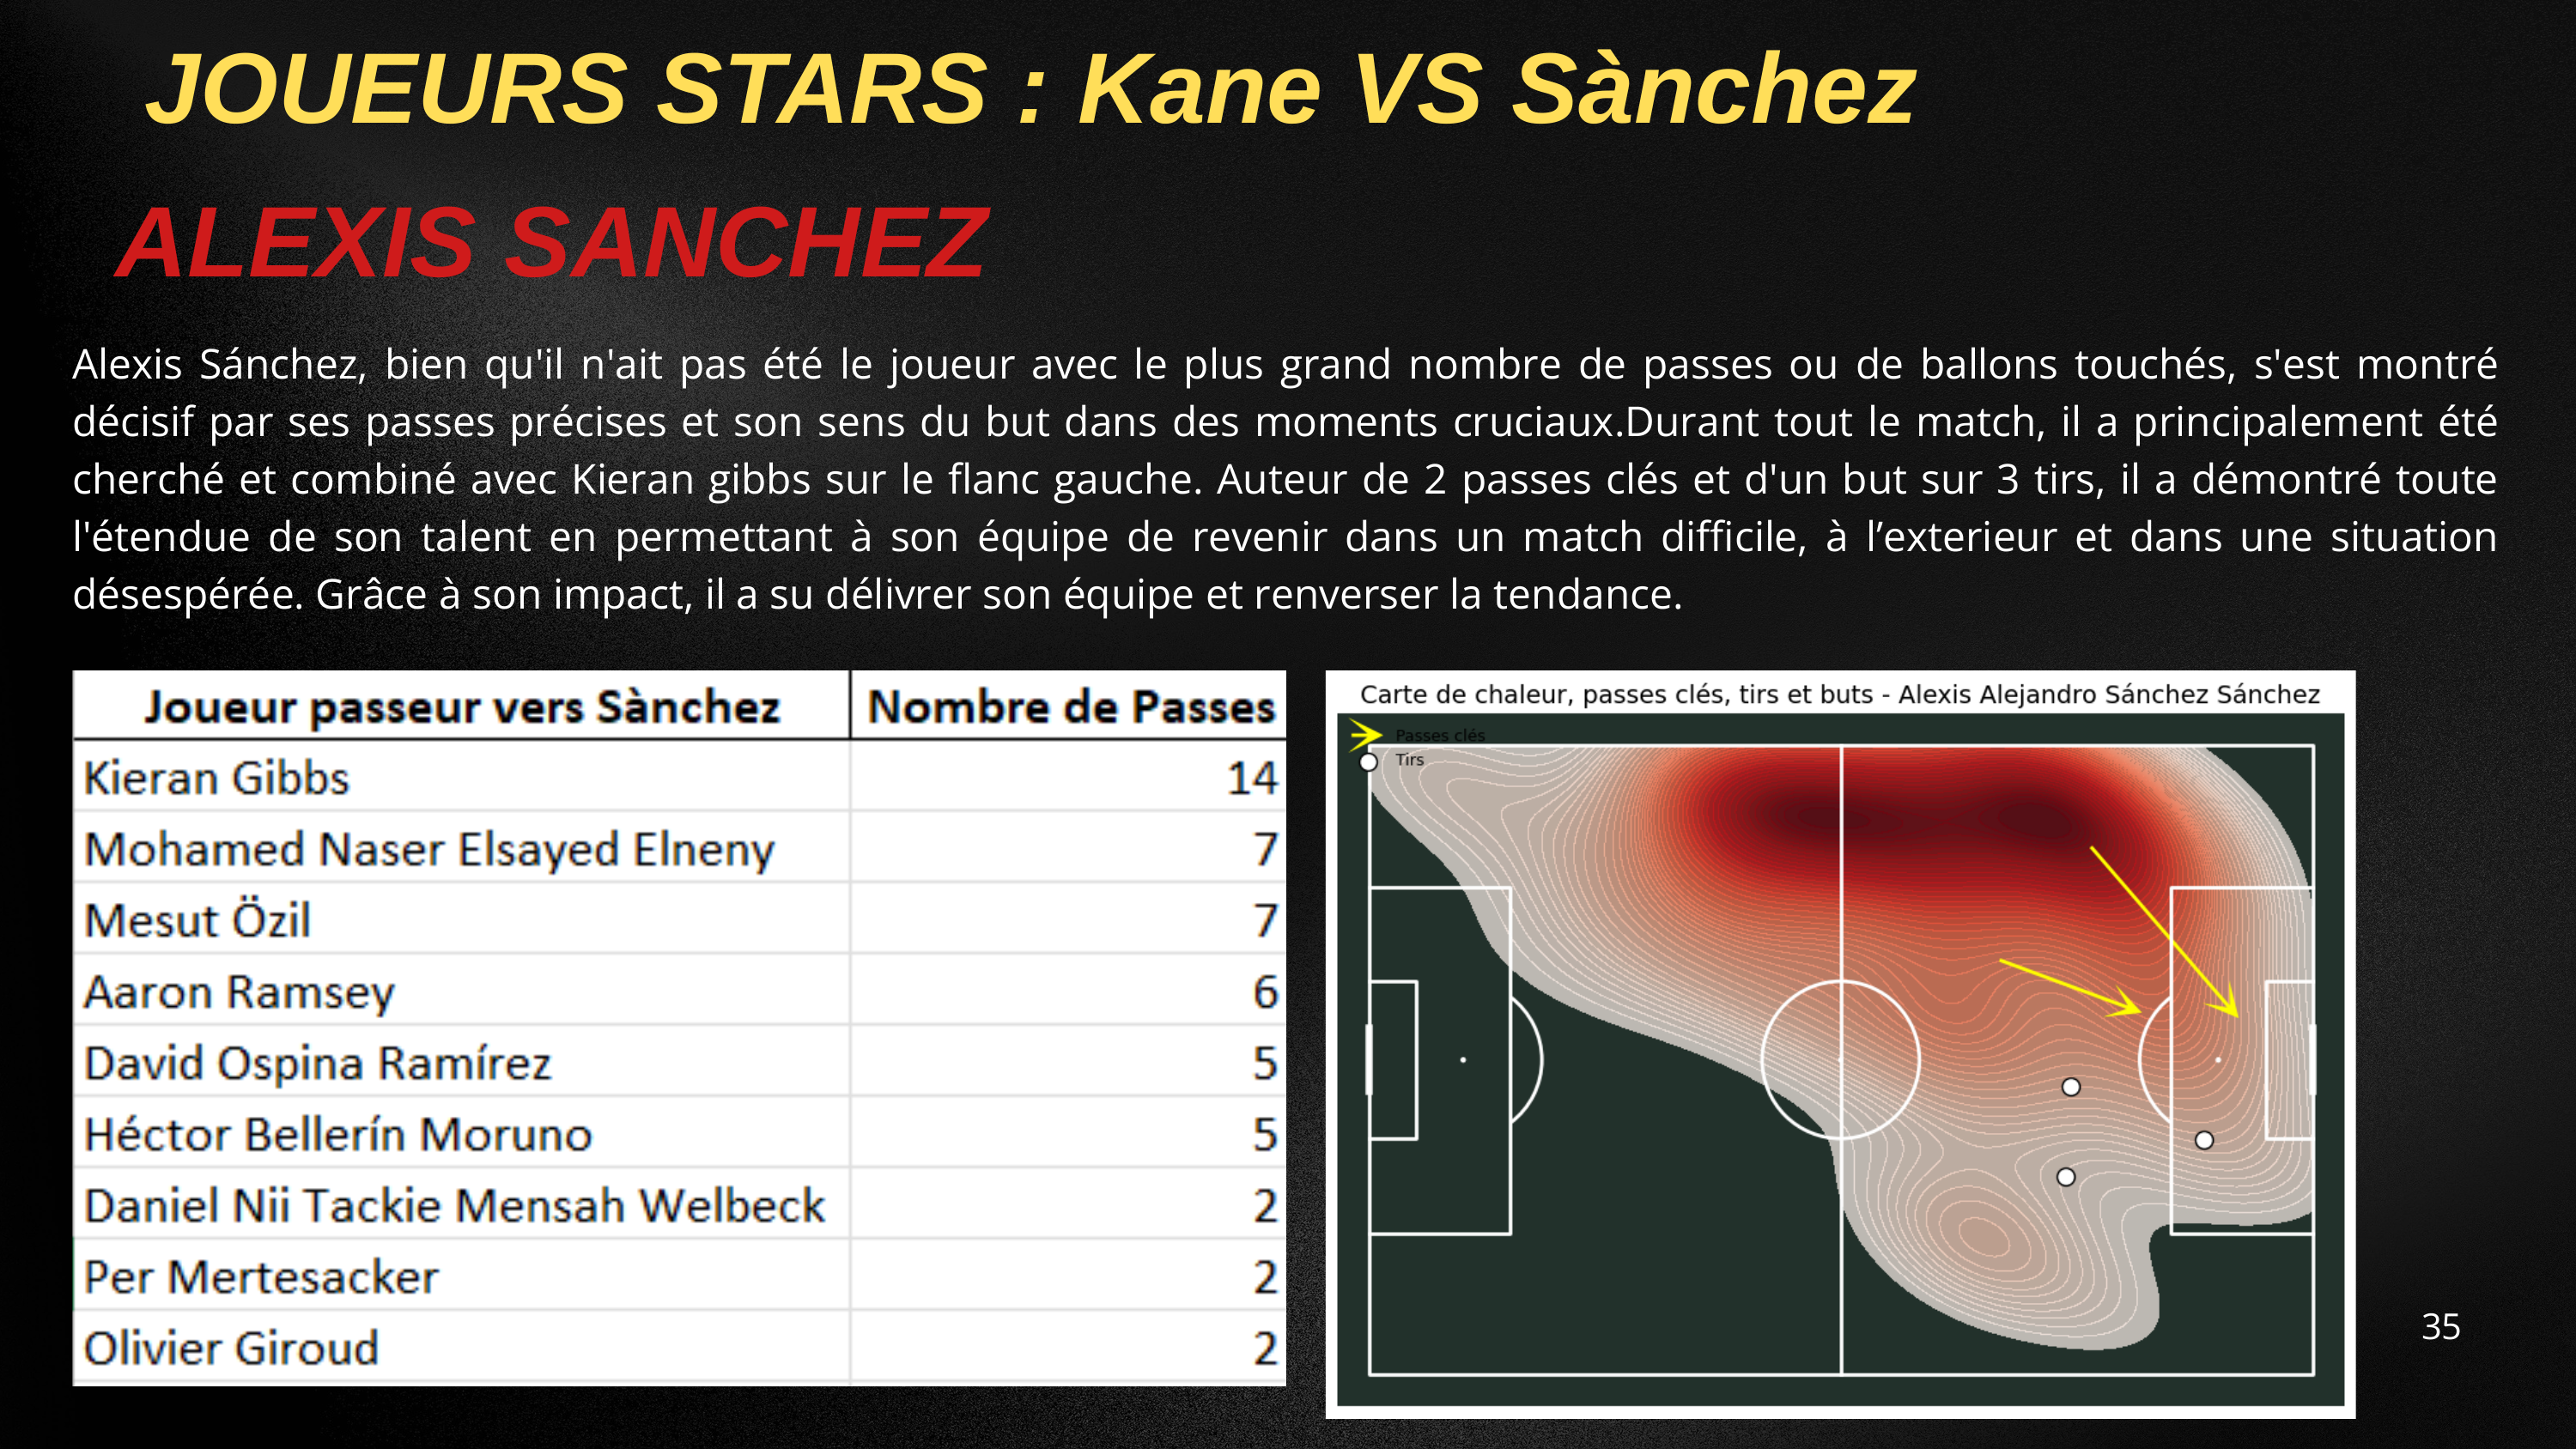

JOUEURS STARS : Kane VS Sànchez
ALEXIS SANCHEZ
Alexis Sánchez, bien qu'il n'ait pas été le joueur avec le plus grand nombre de passes ou de ballons touchés, s'est montré décisif par ses passes précises et son sens du but dans des moments cruciaux.Durant tout le match, il a principalement été cherché et combiné avec Kieran gibbs sur le flanc gauche. Auteur de 2 passes clés et d'un but sur 3 tirs, il a démontré toute l'étendue de son talent en permettant à son équipe de revenir dans un match difficile, à l’exterieur et dans une situation désespérée. Grâce à son impact, il a su délivrer son équipe et renverser la tendance.

35